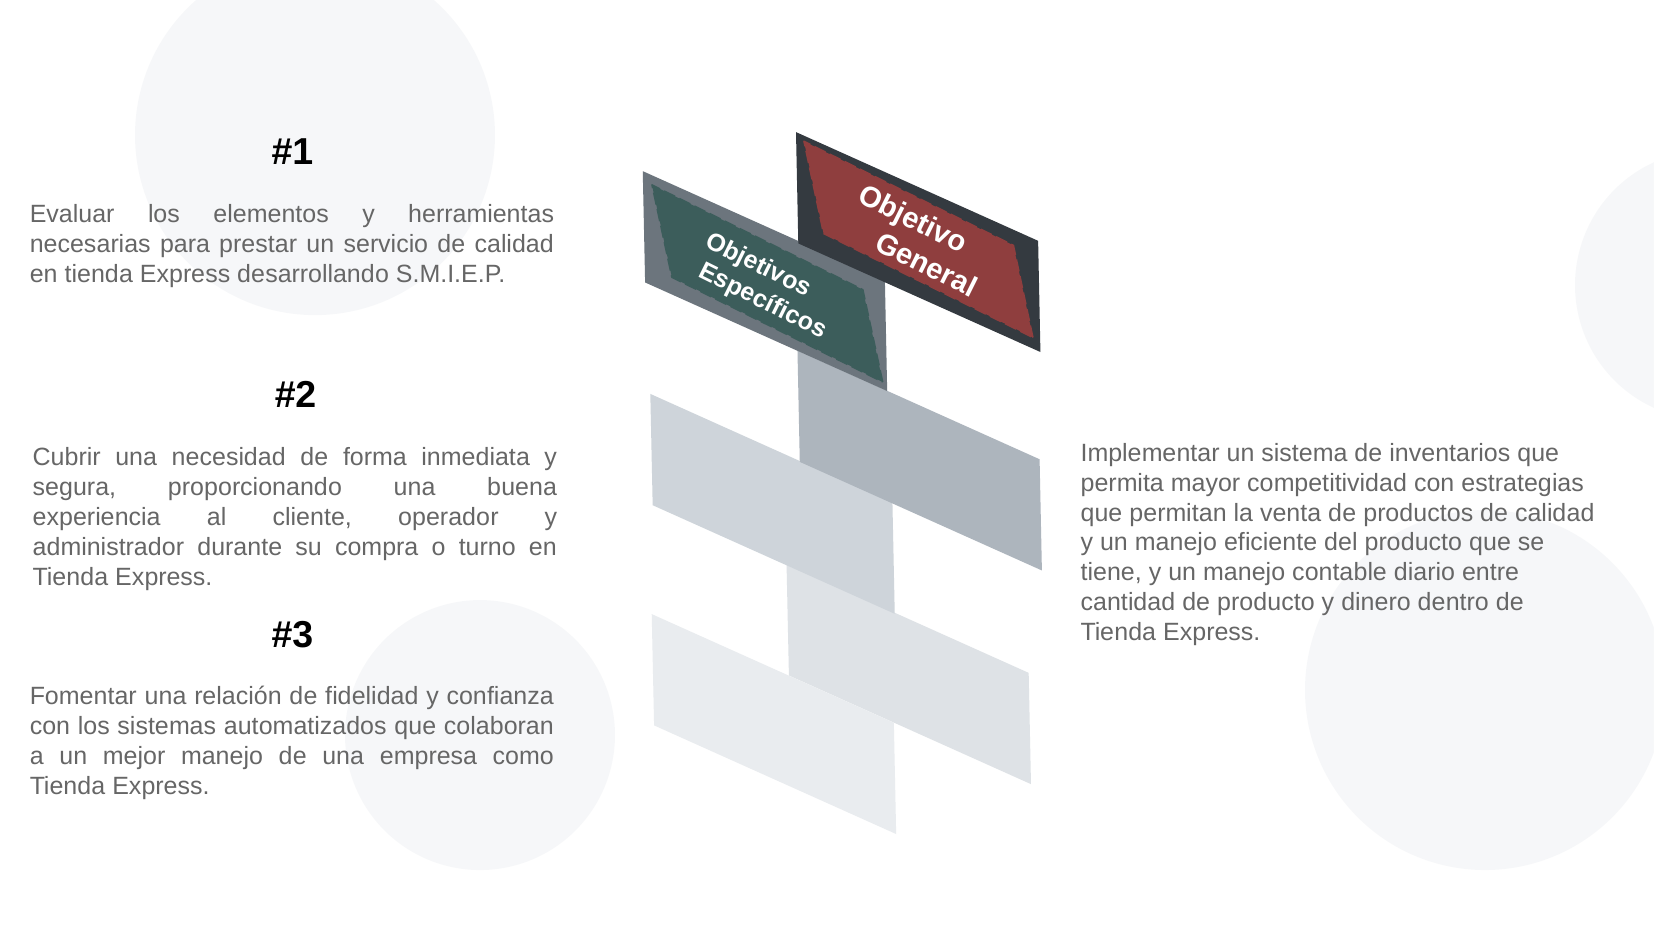

#1

Evaluar los elementos y herramientas necesarias para prestar un servicio de calidad en tienda Express desarrollando S.M.I.E.P.
Objetivo
General
Objetivos
Específicos
#2
Implementar un sistema de inventarios que permita mayor competitividad con estrategias que permitan la venta de productos de calidad y un manejo eficiente del producto que se tiene, y un manejo contable diario entre cantidad de producto y dinero dentro de Tienda Express.
Cubrir una necesidad de forma inmediata y segura, proporcionando una buena experiencia al cliente, operador y administrador durante su compra o turno en Tienda Express.
#3
Fomentar una relación de fidelidad y confianza con los sistemas automatizados que colaboran a un mejor manejo de una empresa como Tienda Express.